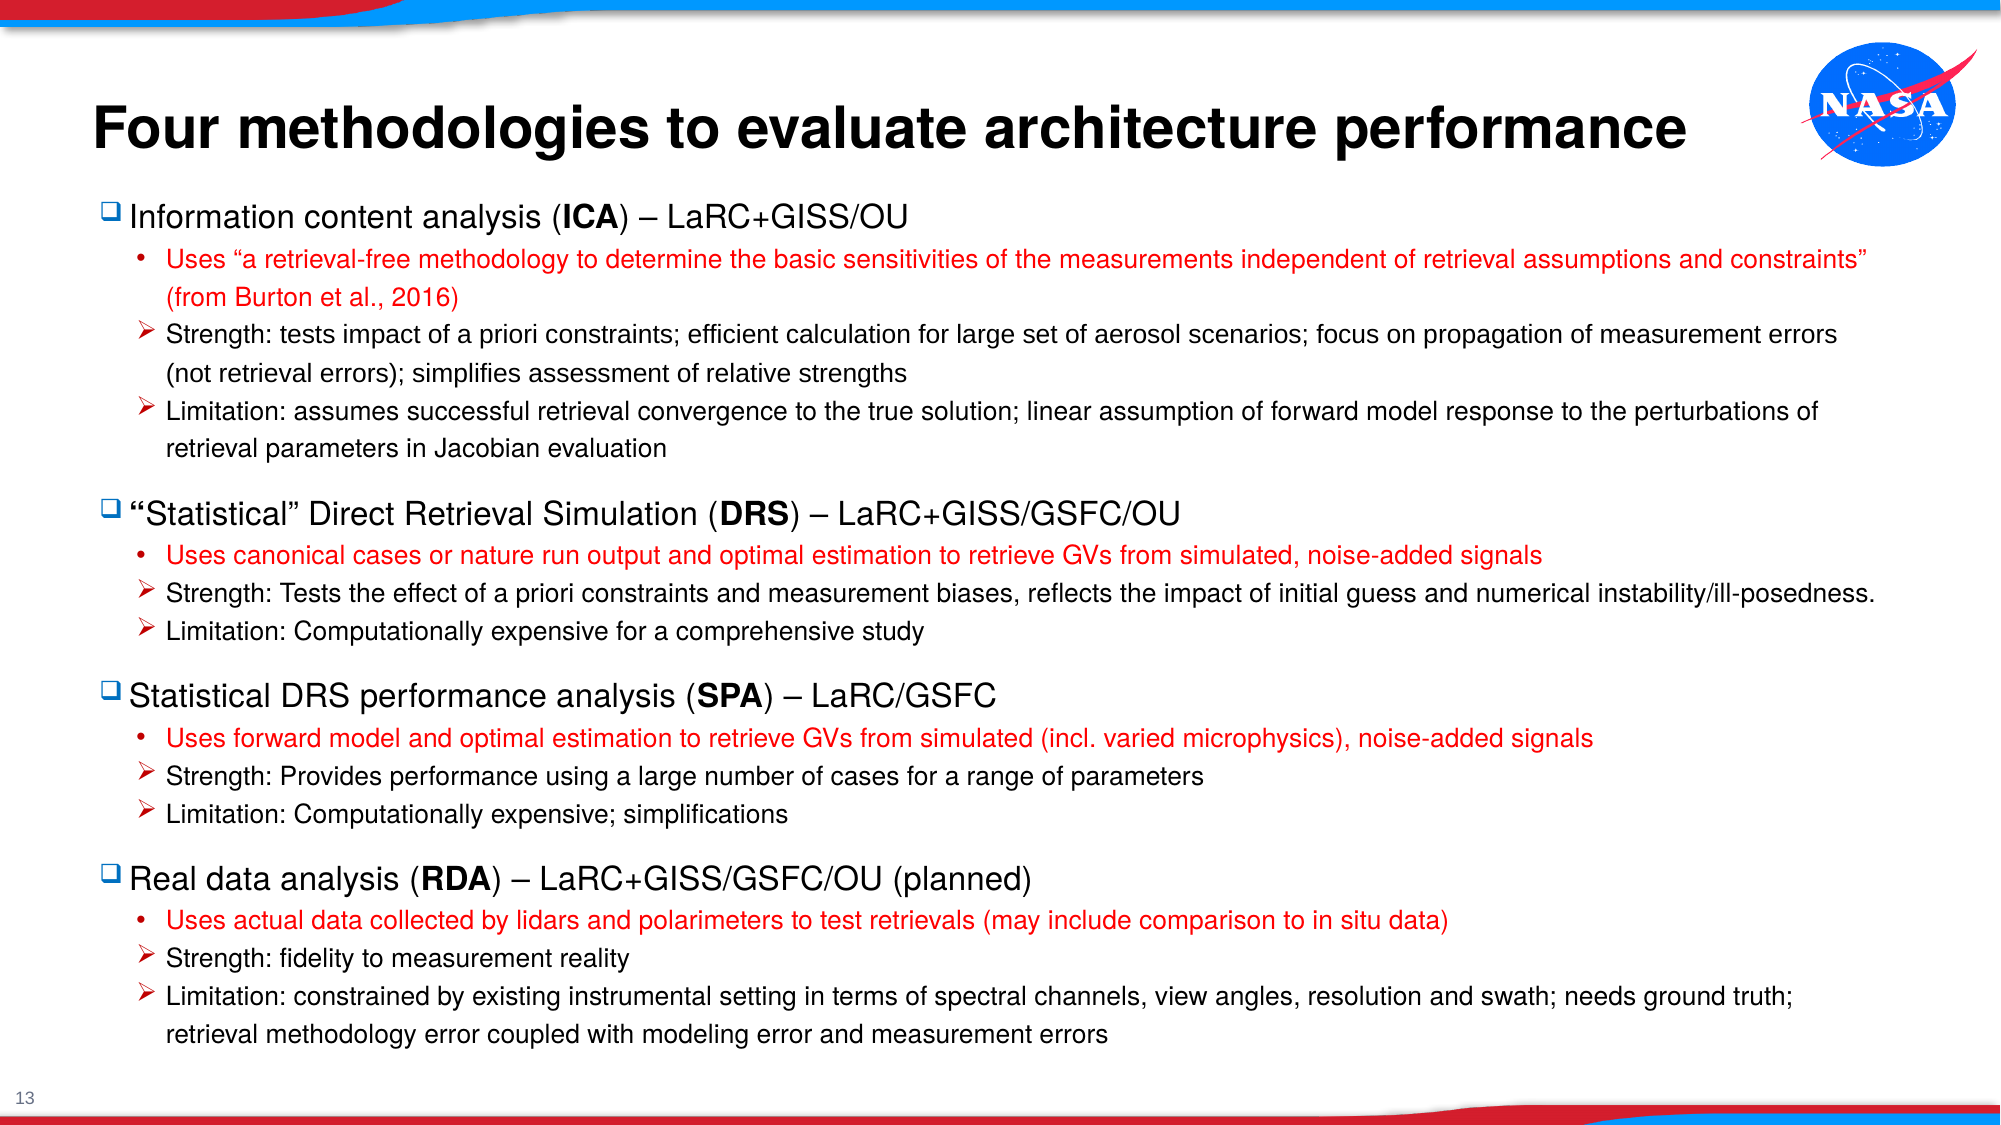

# Four methodologies to evaluate architecture performance
Information content analysis (ICA) – LaRC+GISS/OU
Uses “a retrieval-free methodology to determine the basic sensitivities of the measurements independent of retrieval assumptions and constraints” (from Burton et al., 2016)
Strength: tests impact of a priori constraints; efficient calculation for large set of aerosol scenarios; focus on propagation of measurement errors (not retrieval errors); simplifies assessment of relative strengths
Limitation: assumes successful retrieval convergence to the true solution; linear assumption of forward model response to the perturbations of retrieval parameters in Jacobian evaluation
“Statistical” Direct Retrieval Simulation (DRS) – LaRC+GISS/GSFC/OU
Uses canonical cases or nature run output and optimal estimation to retrieve GVs from simulated, noise-added signals
Strength: Tests the effect of a priori constraints and measurement biases, reflects the impact of initial guess and numerical instability/ill-posedness.
Limitation: Computationally expensive for a comprehensive study
Statistical DRS performance analysis (SPA) – LaRC/GSFC
Uses forward model and optimal estimation to retrieve GVs from simulated (incl. varied microphysics), noise-added signals
Strength: Provides performance using a large number of cases for a range of parameters
Limitation: Computationally expensive; simplifications
Real data analysis (RDA) – LaRC+GISS/GSFC/OU (planned)
Uses actual data collected by lidars and polarimeters to test retrievals (may include comparison to in situ data)
Strength: fidelity to measurement reality
Limitation: constrained by existing instrumental setting in terms of spectral channels, view angles, resolution and swath; needs ground truth; retrieval methodology error coupled with modeling error and measurement errors
13